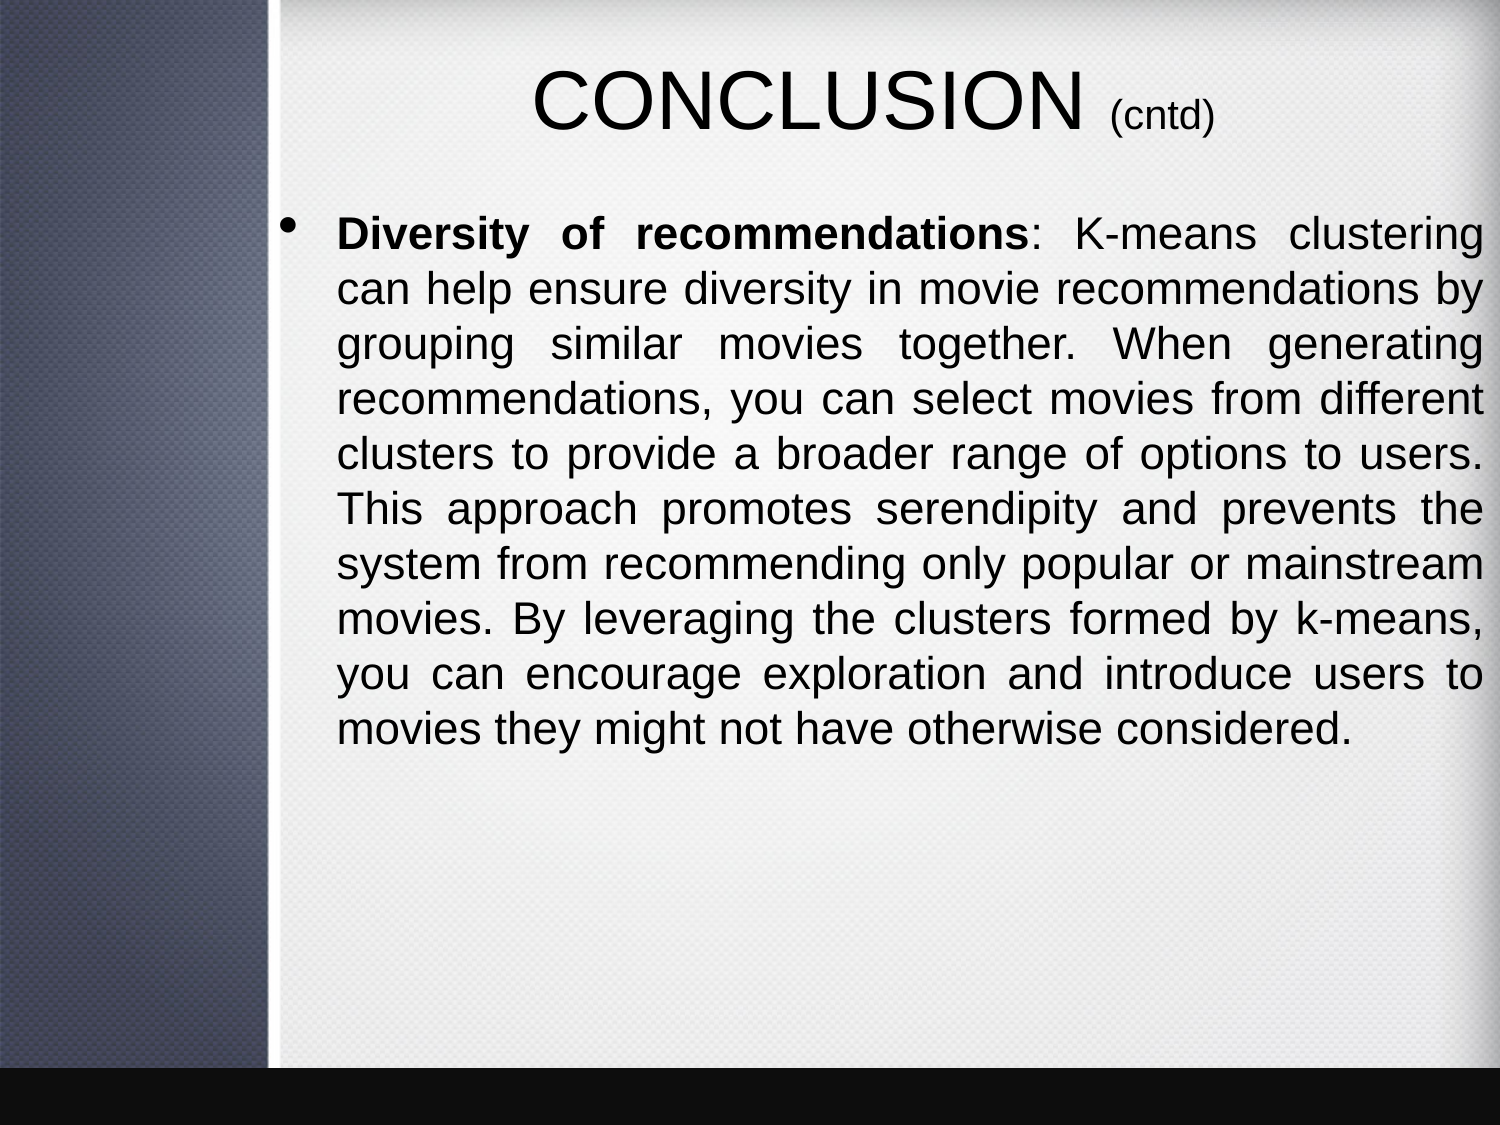

# CONCLUSION (cntd)
Diversity of recommendations: K-means clustering can help ensure diversity in movie recommendations by grouping similar movies together. When generating recommendations, you can select movies from different clusters to provide a broader range of options to users. This approach promotes serendipity and prevents the system from recommending only popular or mainstream movies. By leveraging the clusters formed by k-means, you can encourage exploration and introduce users to movies they might not have otherwise considered.